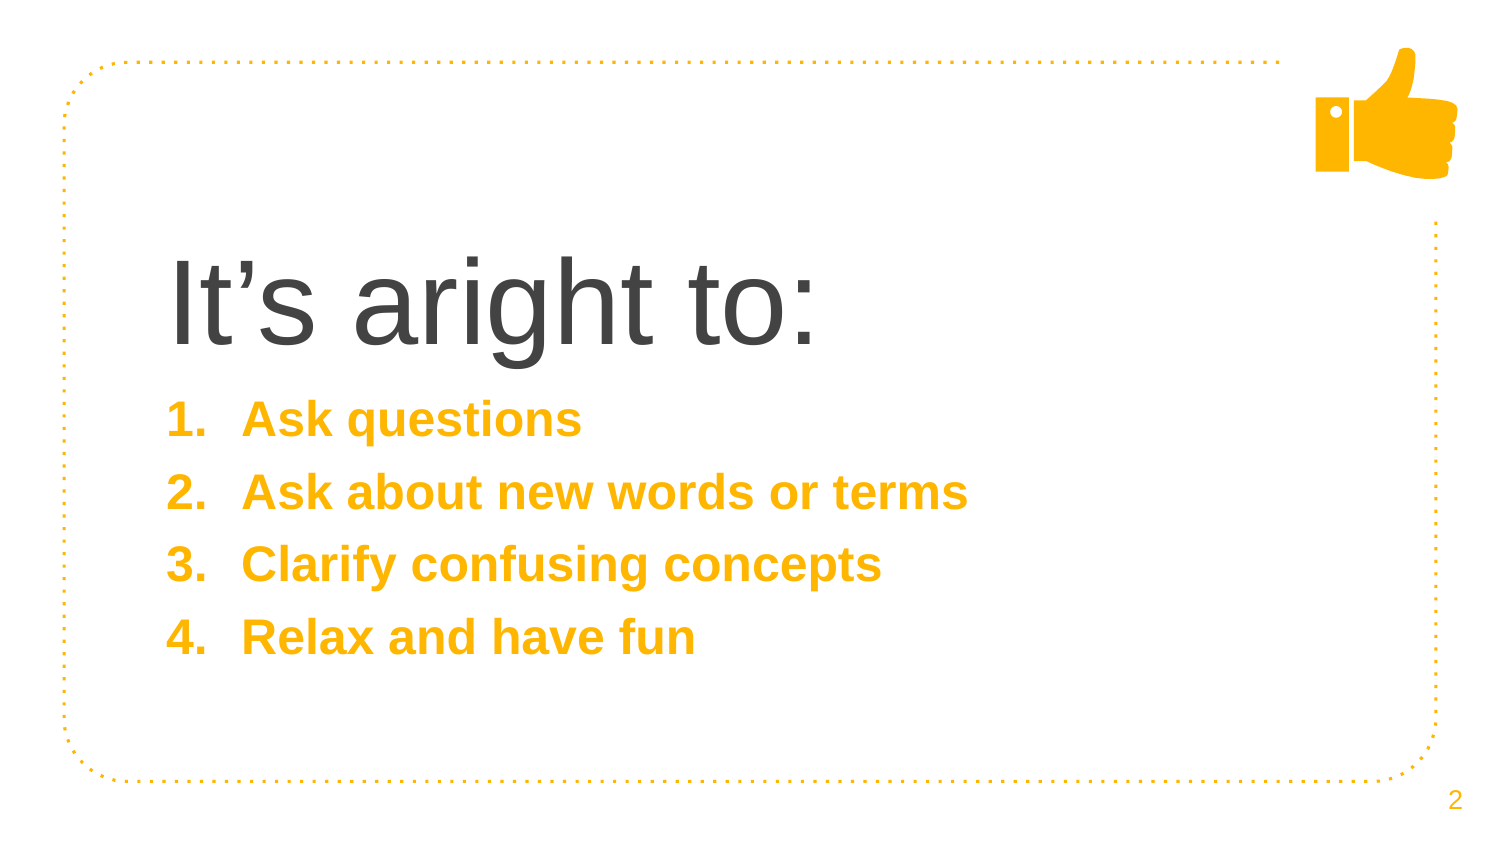

# It’s aright to:
Ask questions
Ask about new words or terms
Clarify confusing concepts
Relax and have fun

2